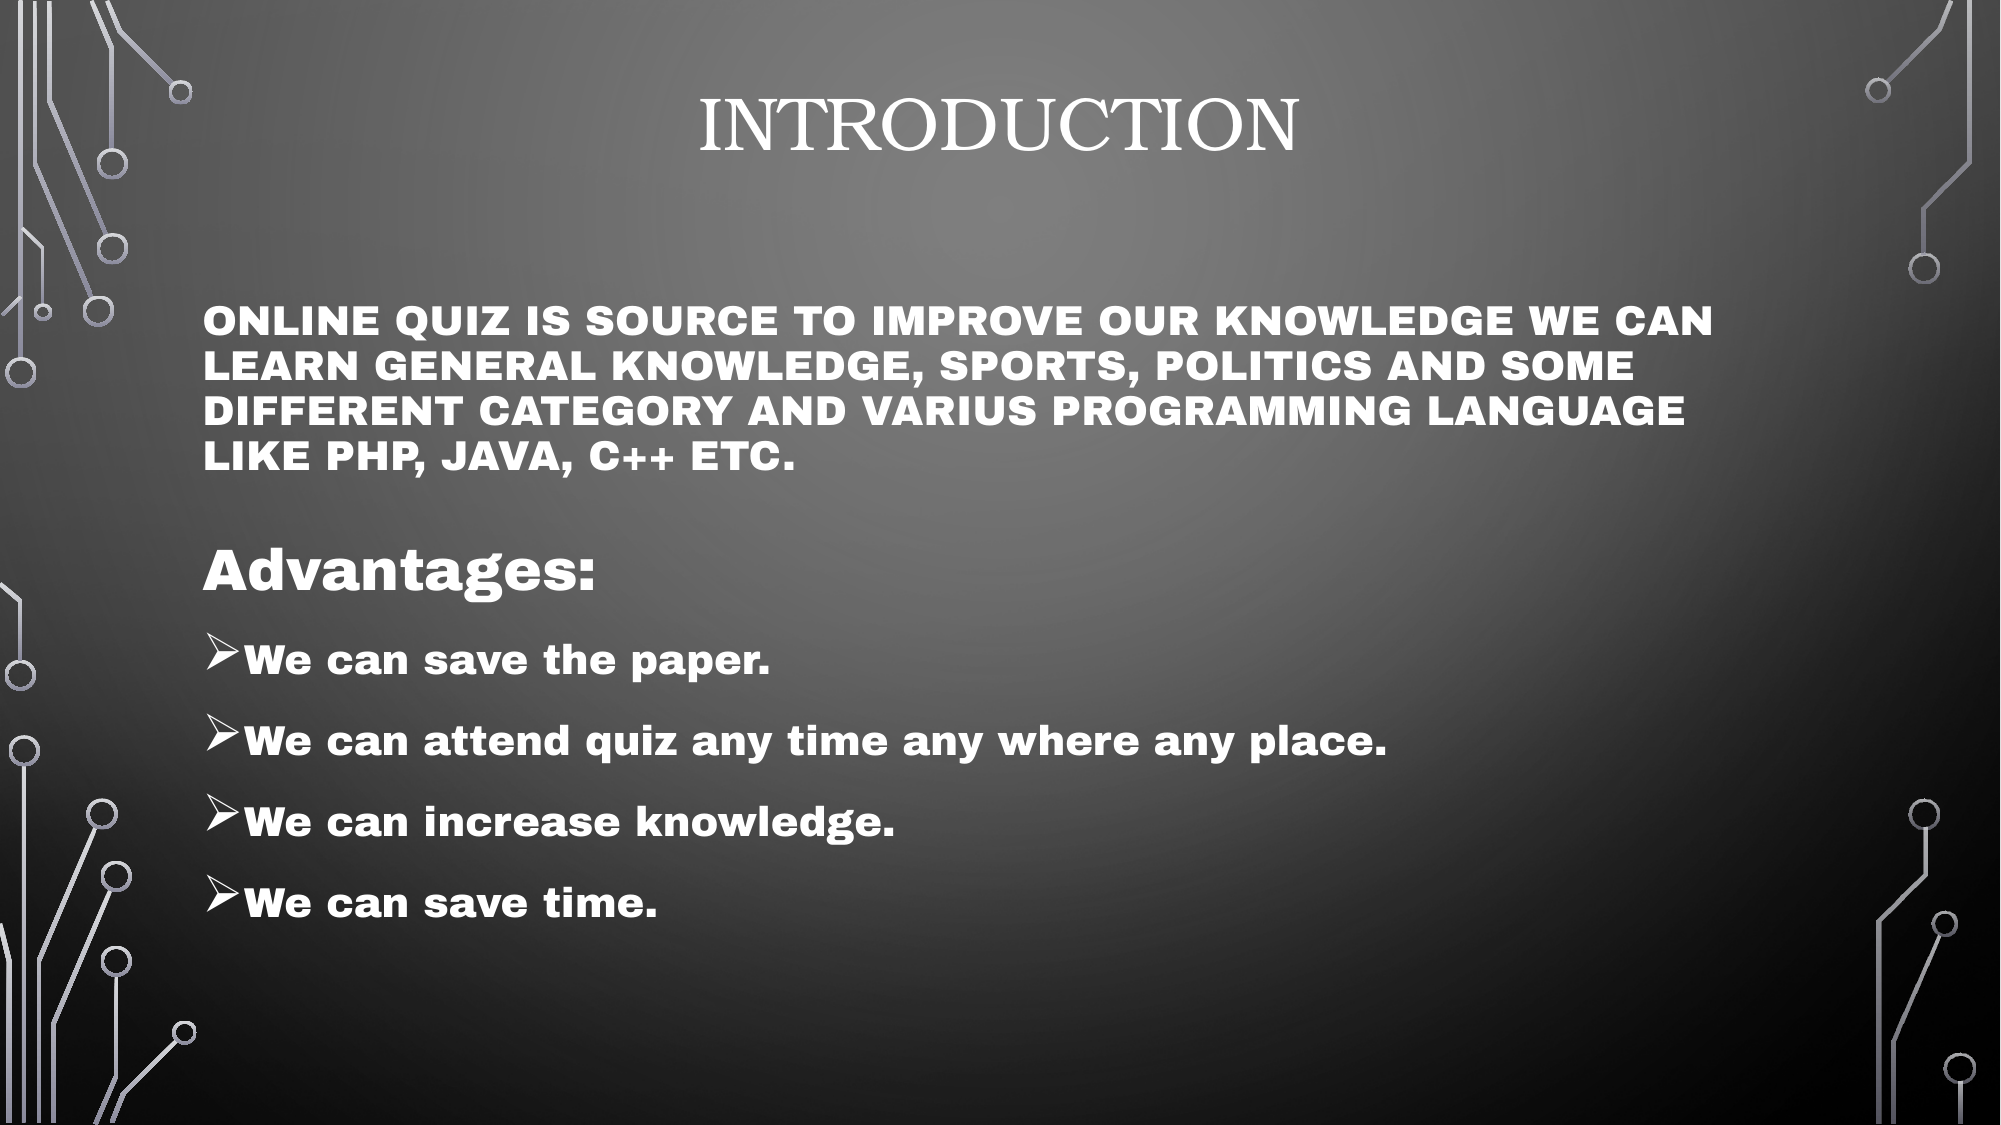

INTRODUCTION
# Online quiz is source to improve our knowledge we can learn general knowledge, sports, politics and some different category and varius programming language like PHP, JAVA, C++ etc.
Advantages:
We can save the paper.
We can attend quiz any time any where any place.
We can increase knowledge.
We can save time.